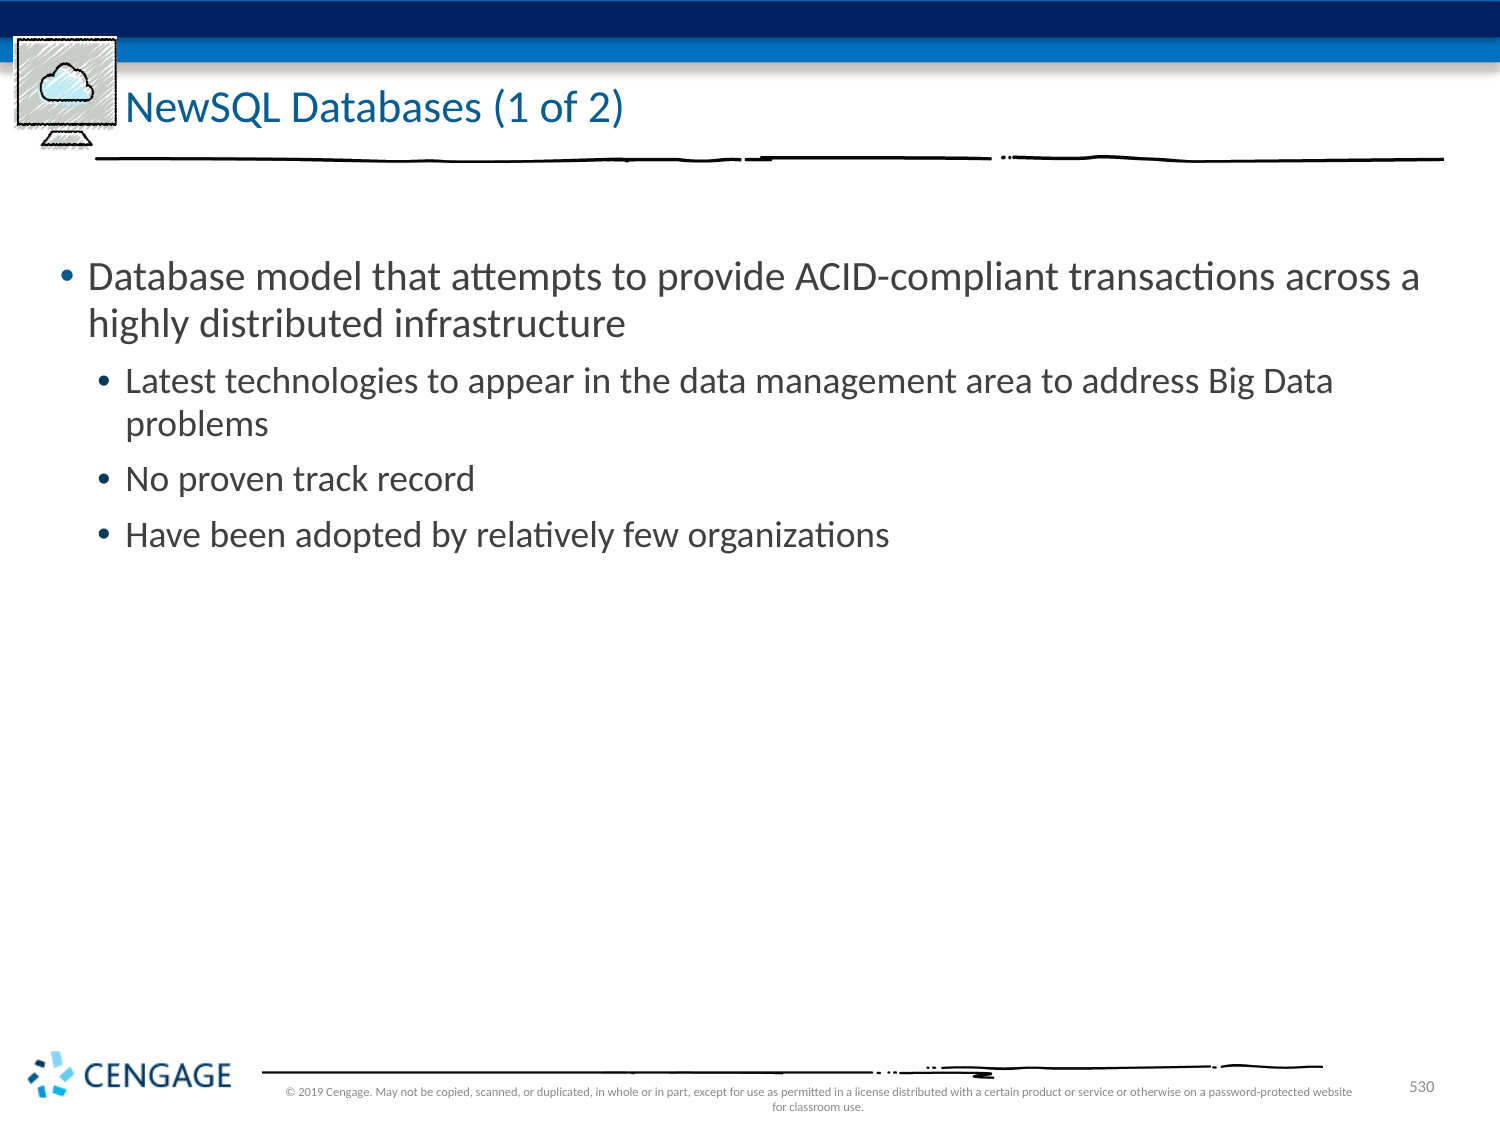

# NewSQL Databases (1 of 2)
Database model that attempts to provide ACID-compliant transactions across a highly distributed infrastructure
Latest technologies to appear in the data management area to address Big Data problems
No proven track record
Have been adopted by relatively few organizations

© 2019 Cengage. May not be copied, scanned, or duplicated, in whole or in part, except for use as permitted in a license distributed with a certain product or service or otherwise on a password-protected website for classroom use.